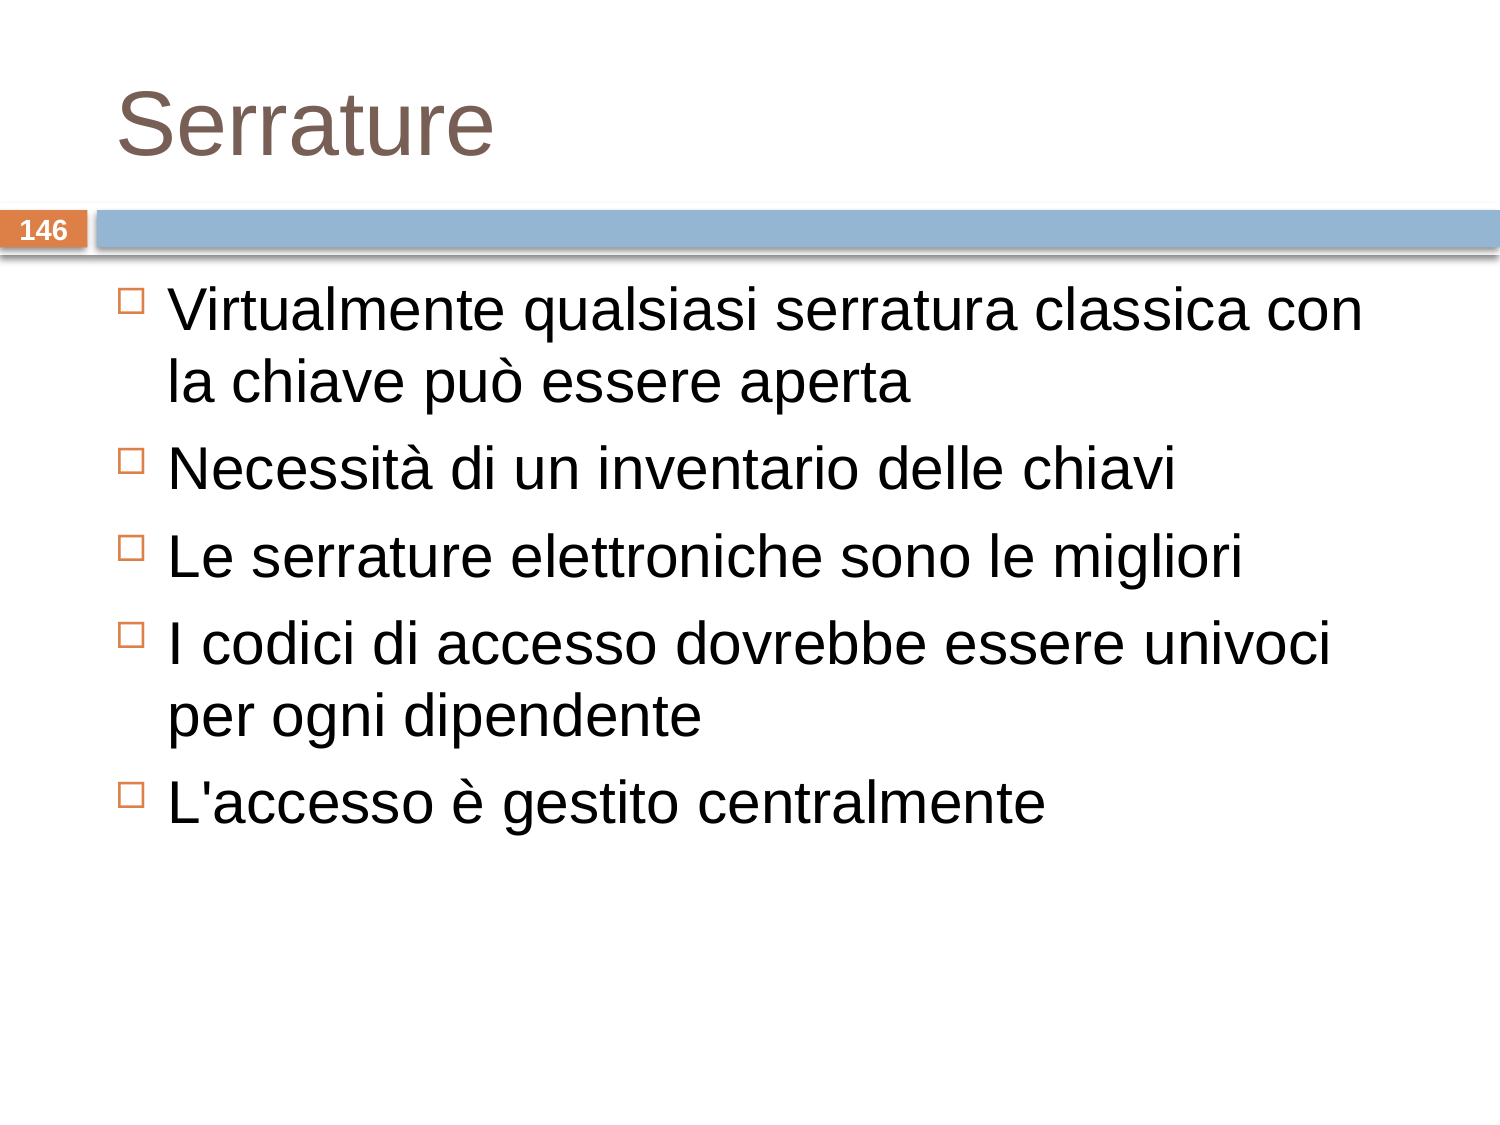

# Serrature
146
Virtualmente qualsiasi serratura classica con la chiave può essere aperta
Necessità di un inventario delle chiavi
Le serrature elettroniche sono le migliori
I codici di accesso dovrebbe essere univoci per ogni dipendente
L'accesso è gestito centralmente